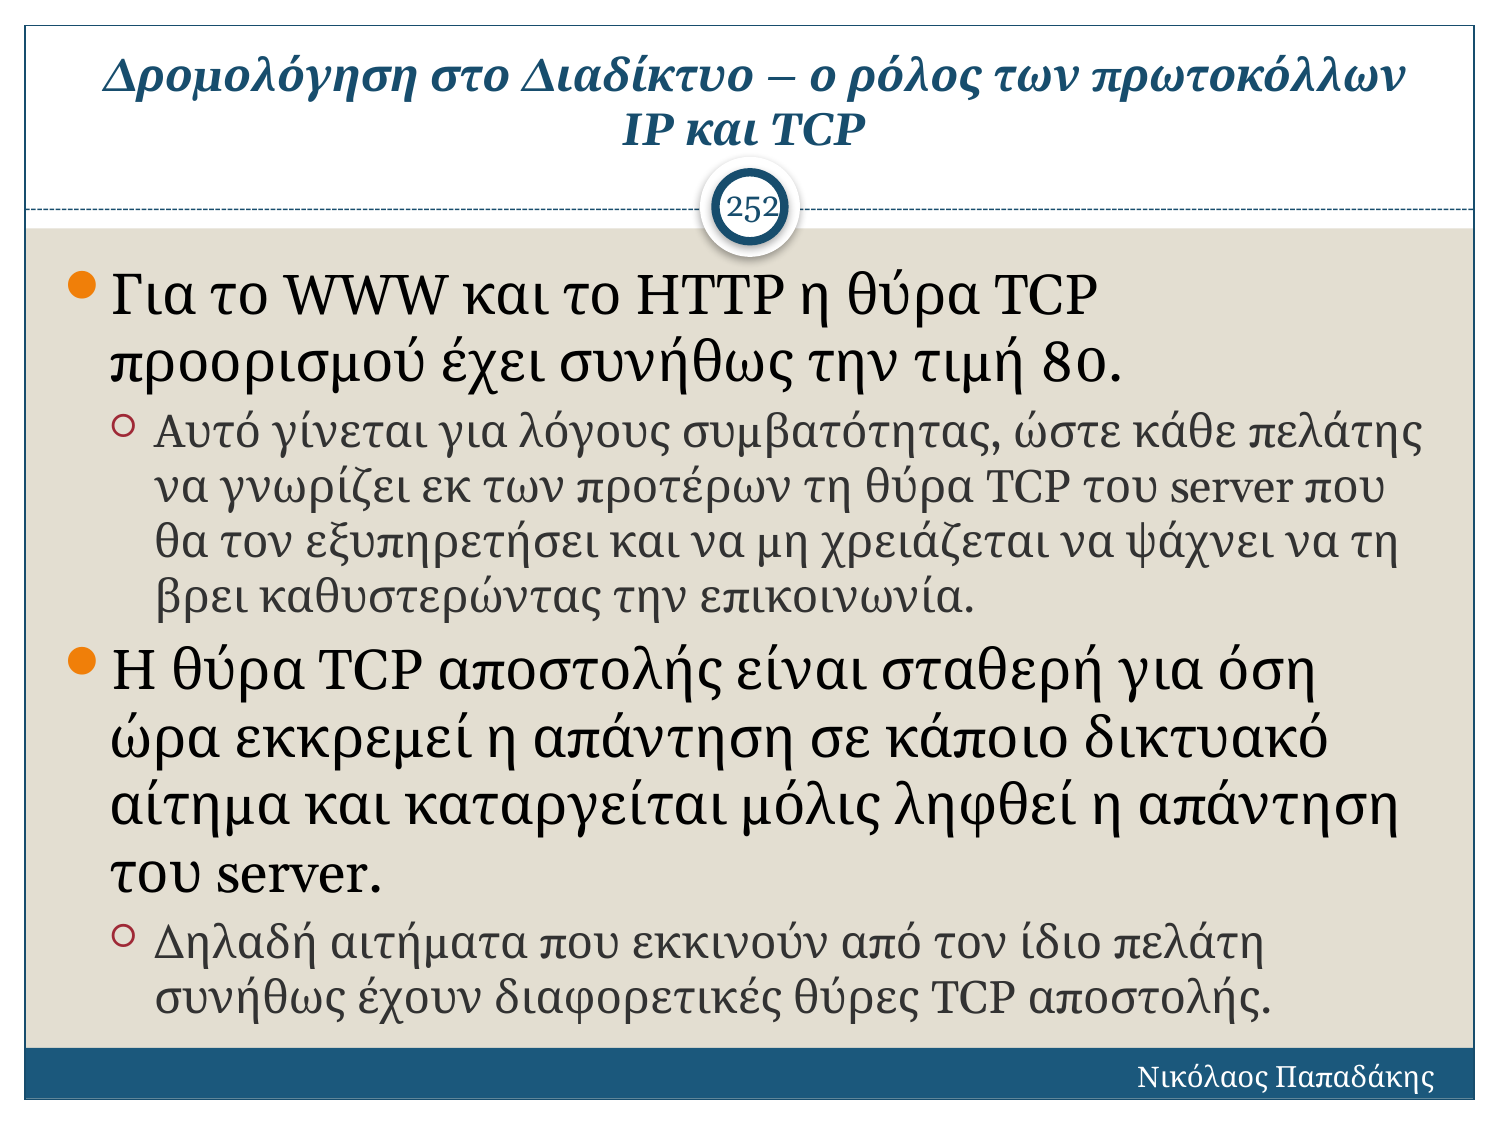

# Δρομολόγηση στο Διαδίκτυο – ο ρόλος των πρωτοκόλλων ΙΡ και TCP
252
Για το WWW και το ΗΤΤΡ η θύρα TCP προορισμού έχει συνήθως την τιμή 80.
Αυτό γίνεται για λόγους συμβατότητας, ώστε κάθε πελάτης να γνωρίζει εκ των προτέρων τη θύρα TCP του server που θα τον εξυπηρετήσει και να μη χρειάζεται να ψάχνει να τη βρει καθυστερώντας την επικοινωνία.
Η θύρα TCP αποστολής είναι σταθερή για όση ώρα εκκρεμεί η απάντηση σε κάποιο δικτυακό αίτημα και καταργείται μόλις ληφθεί η απάντηση του server.
Δηλαδή αιτήματα που εκκινούν από τον ίδιο πελάτη συνήθως έχουν διαφορετικές θύρες TCP αποστολής.

Νικόλαος Παπαδάκης